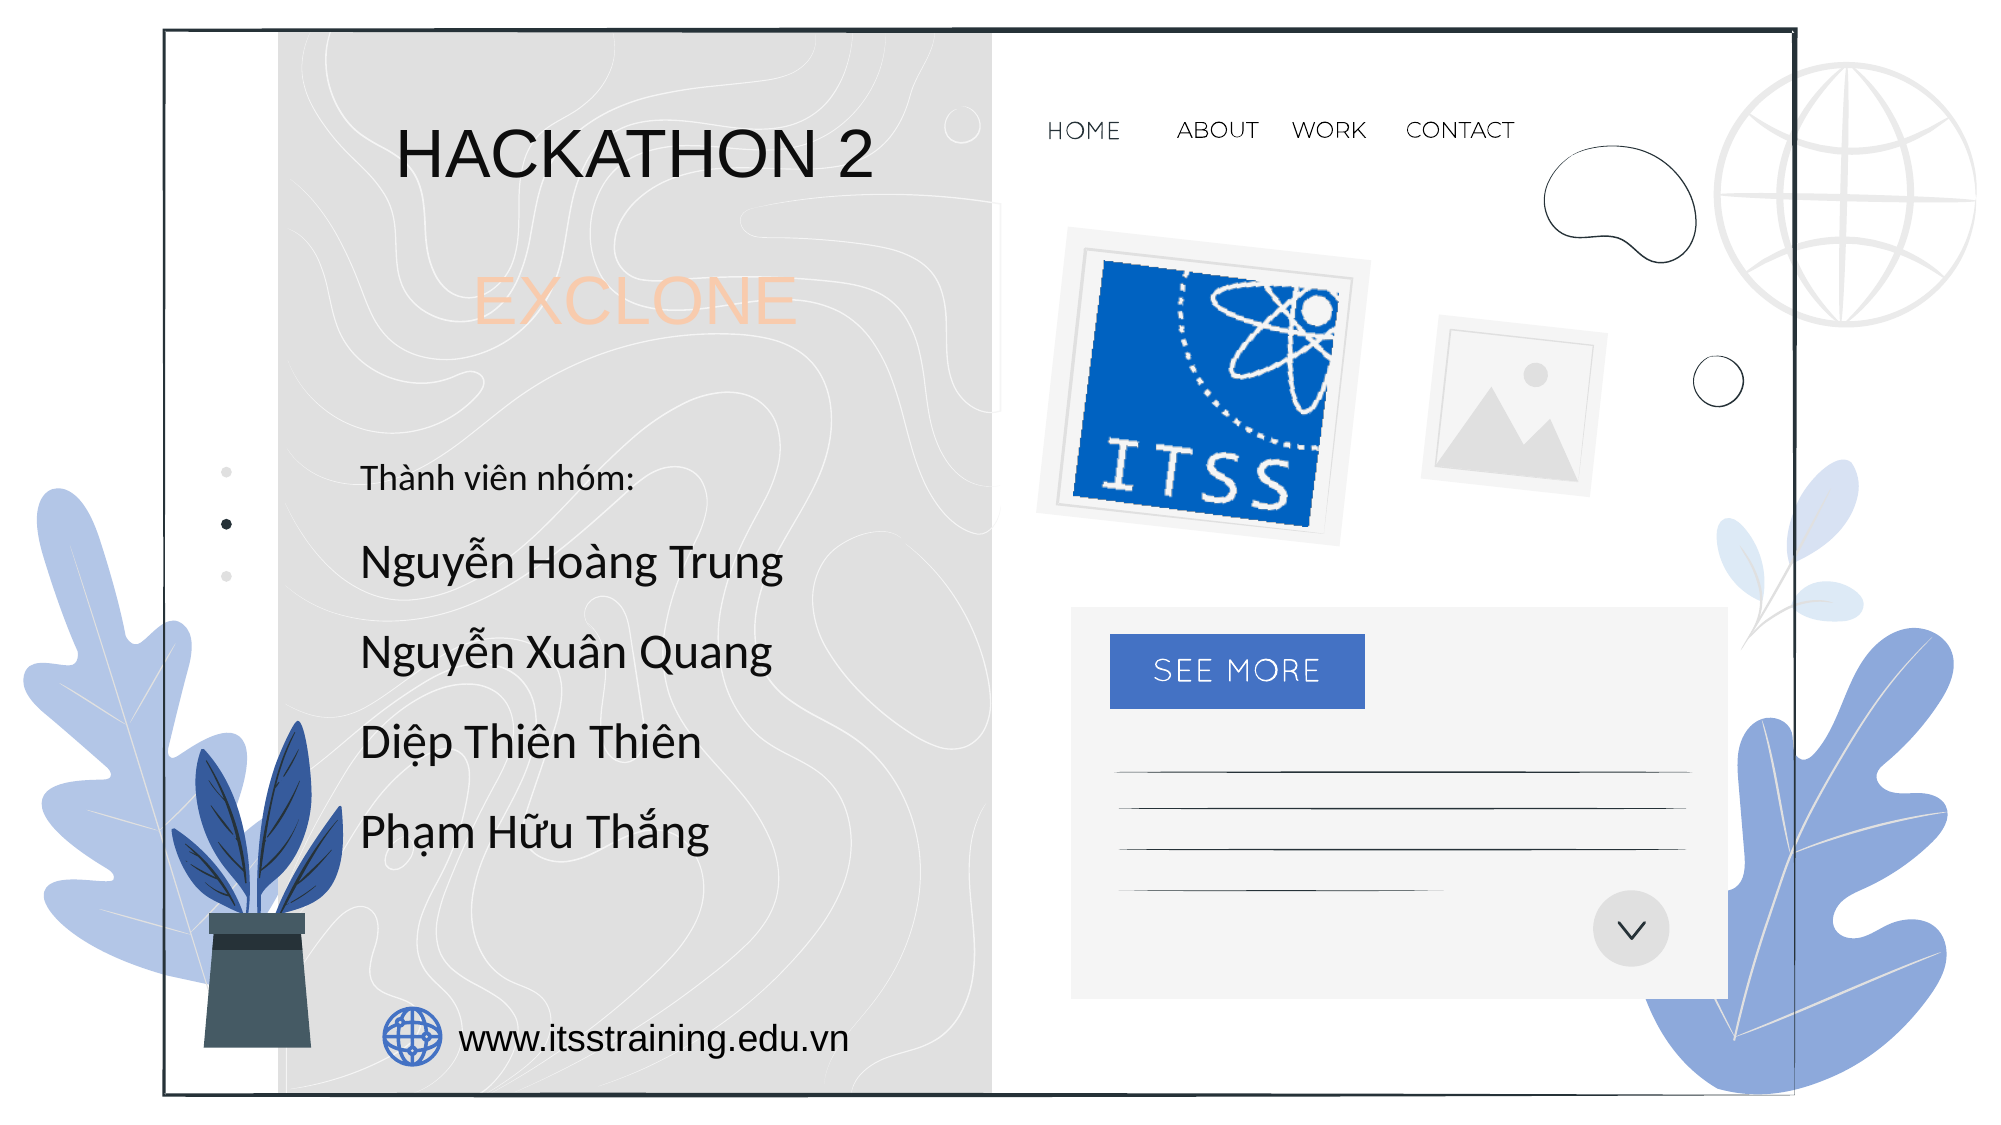

# HACKATHON 2 EXCLONE
Thành viên nhóm:
Nguyễn Hoàng Trung
Nguyễn Xuân Quang
Diệp Thiên Thiên
Phạm Hữu Thắng